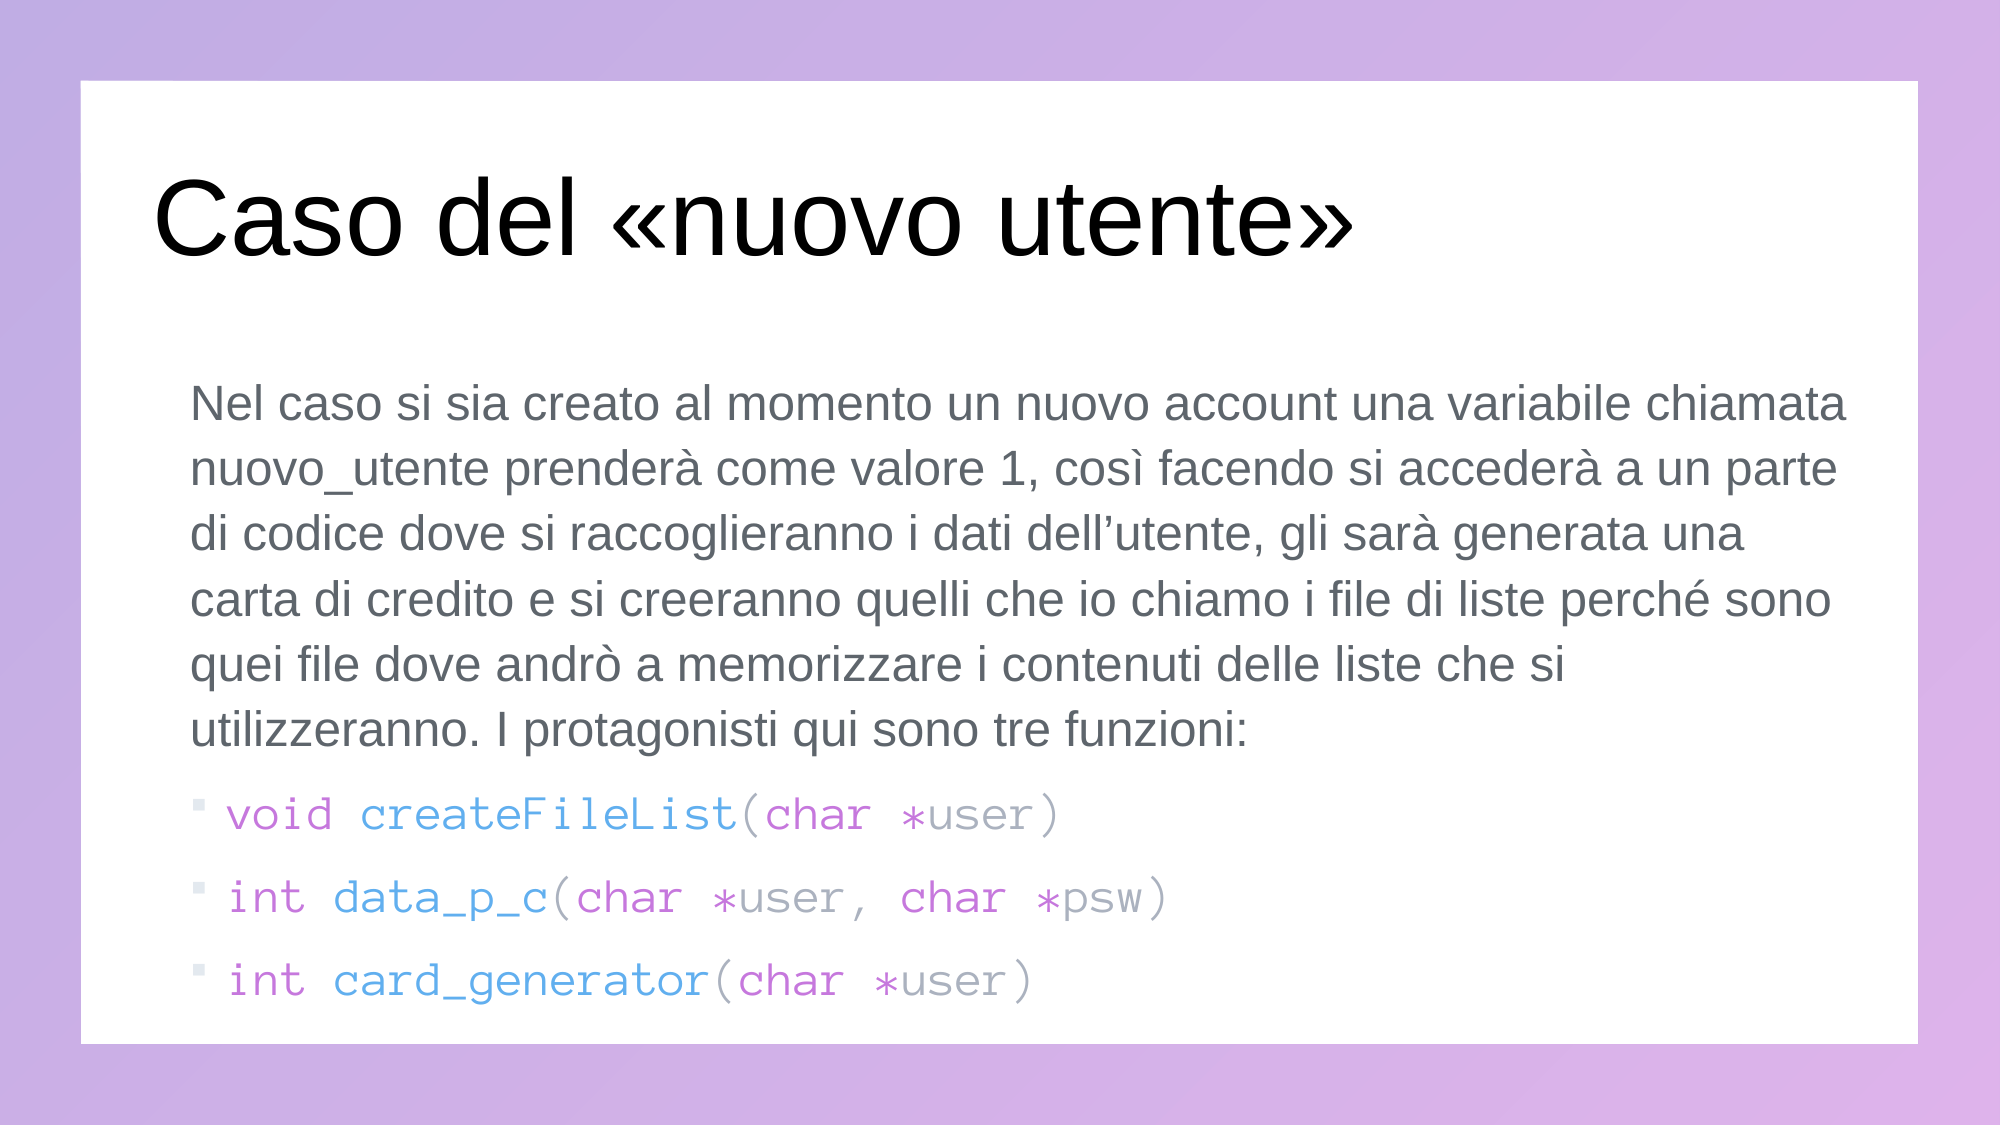

# Caso del «nuovo utente»
Nel caso si sia creato al momento un nuovo account una variabile chiamata nuovo_utente prenderà come valore 1, così facendo si accederà a un parte di codice dove si raccoglieranno i dati dell’utente, gli sarà generata una carta di credito e si creeranno quelli che io chiamo i file di liste perché sono quei file dove andrò a memorizzare i contenuti delle liste che si utilizzeranno. I protagonisti qui sono tre funzioni:
void createFileList(char *user)
int data_p_c(char *user, char *psw)
int card_generator(char *user)